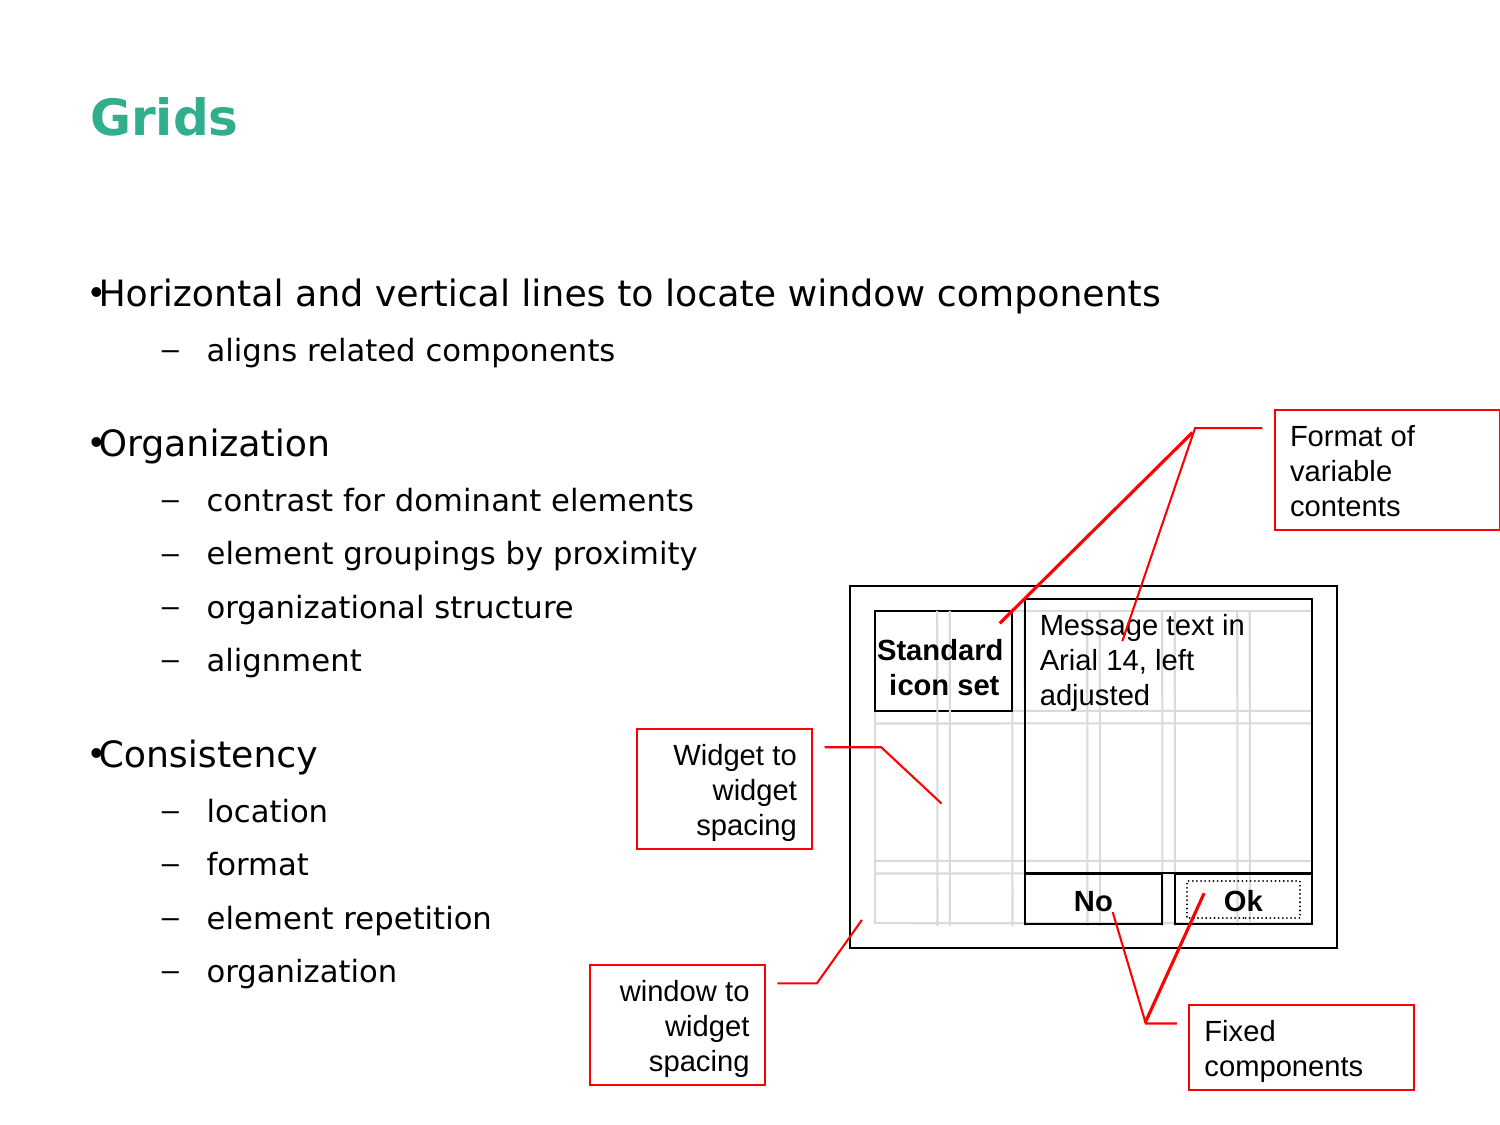

# Grids
Horizontal and vertical lines to locate window components
aligns related components
Organization
contrast for dominant elements
element groupings by proximity
organizational structure
alignment
Consistency
location
format
element repetition
organization
Format of variable contents

Message text in Arial 14, left adjusted

Standard
icon set

Widget to widget spacing

No
Ok

window to widget spacing
Fixed components